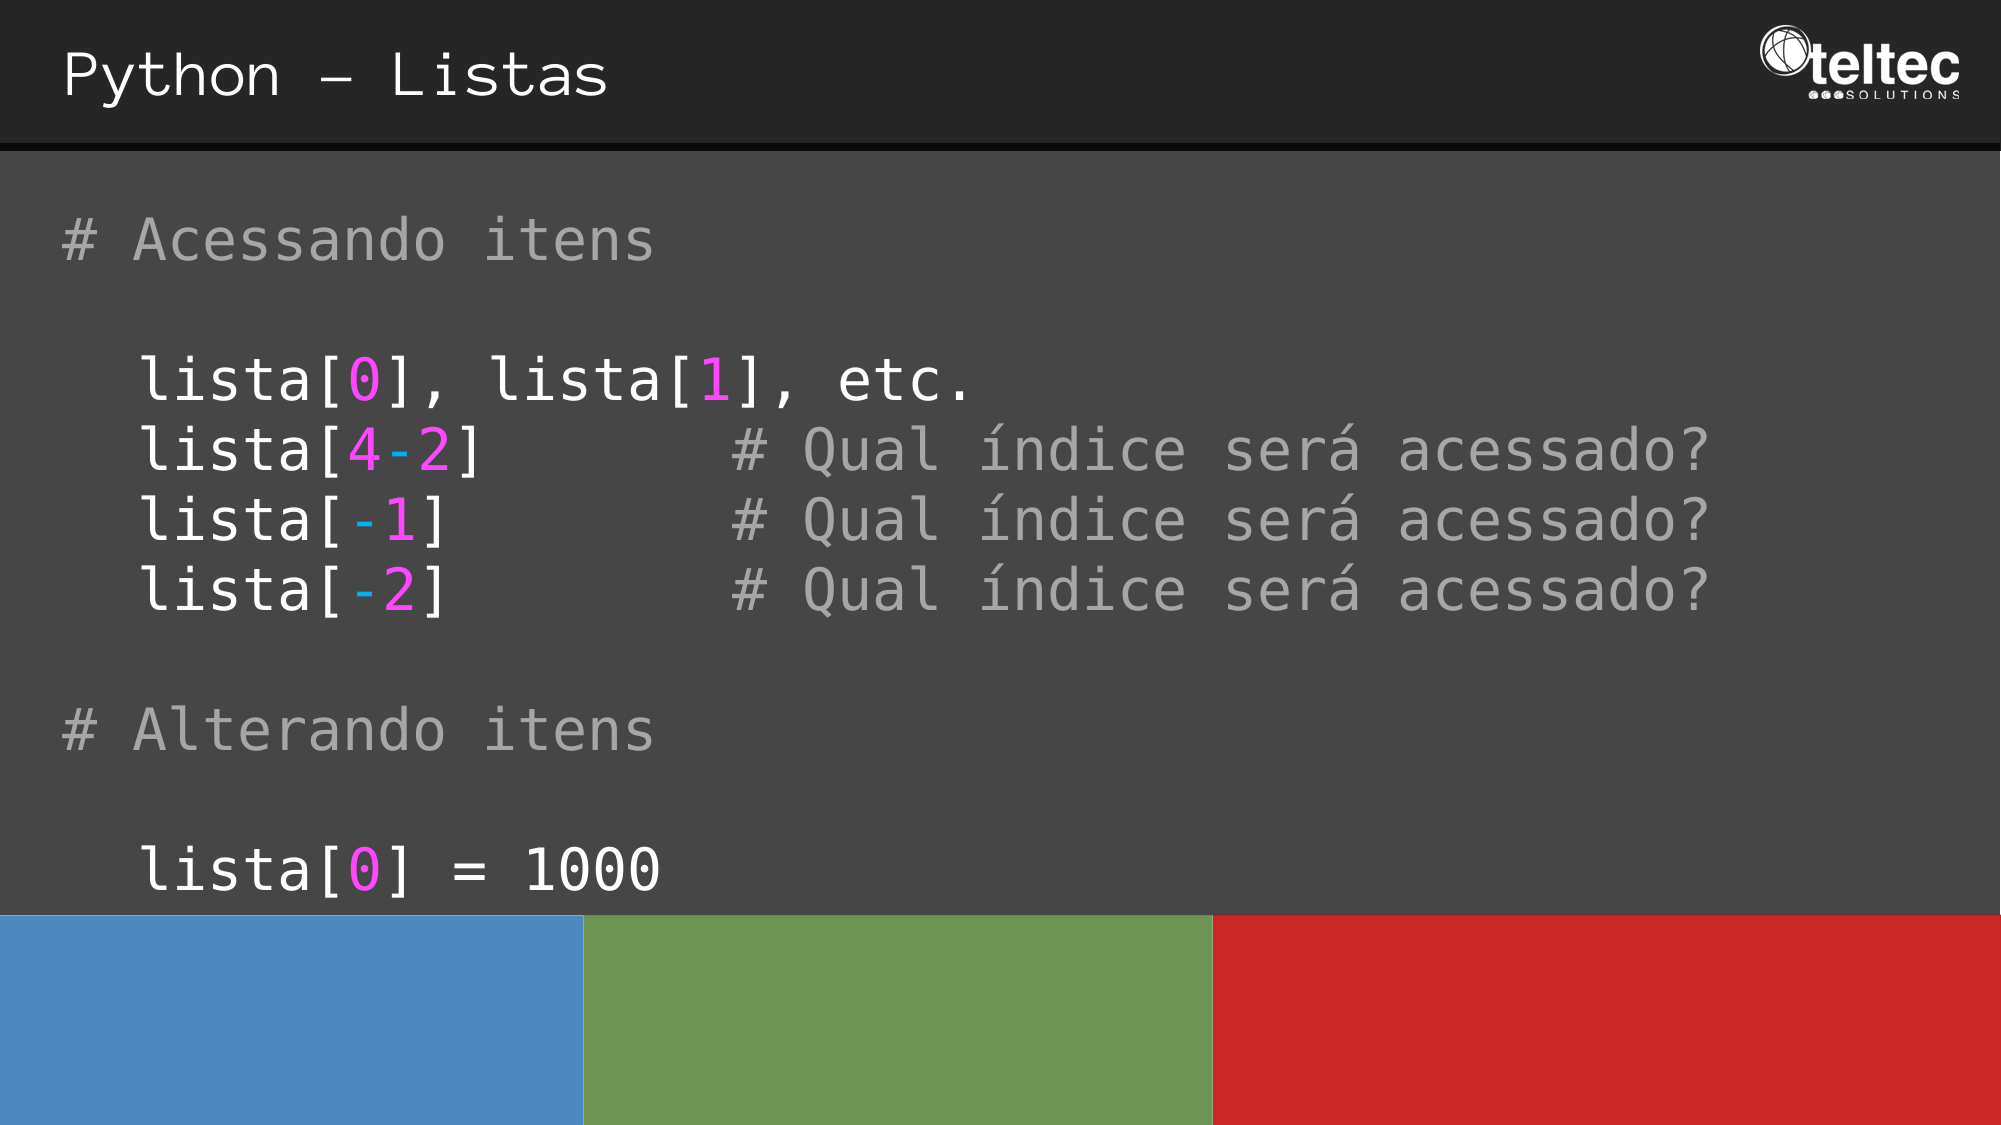

Python – Listas
# Acessando itens

lista[0], lista[1], etc.
lista[4-2]       # Qual índice será acessado?
lista[-1]        # Qual índice será acessado?
lista[-2]        # Qual índice será acessado?

# Alterando itens

lista[0] = 1000